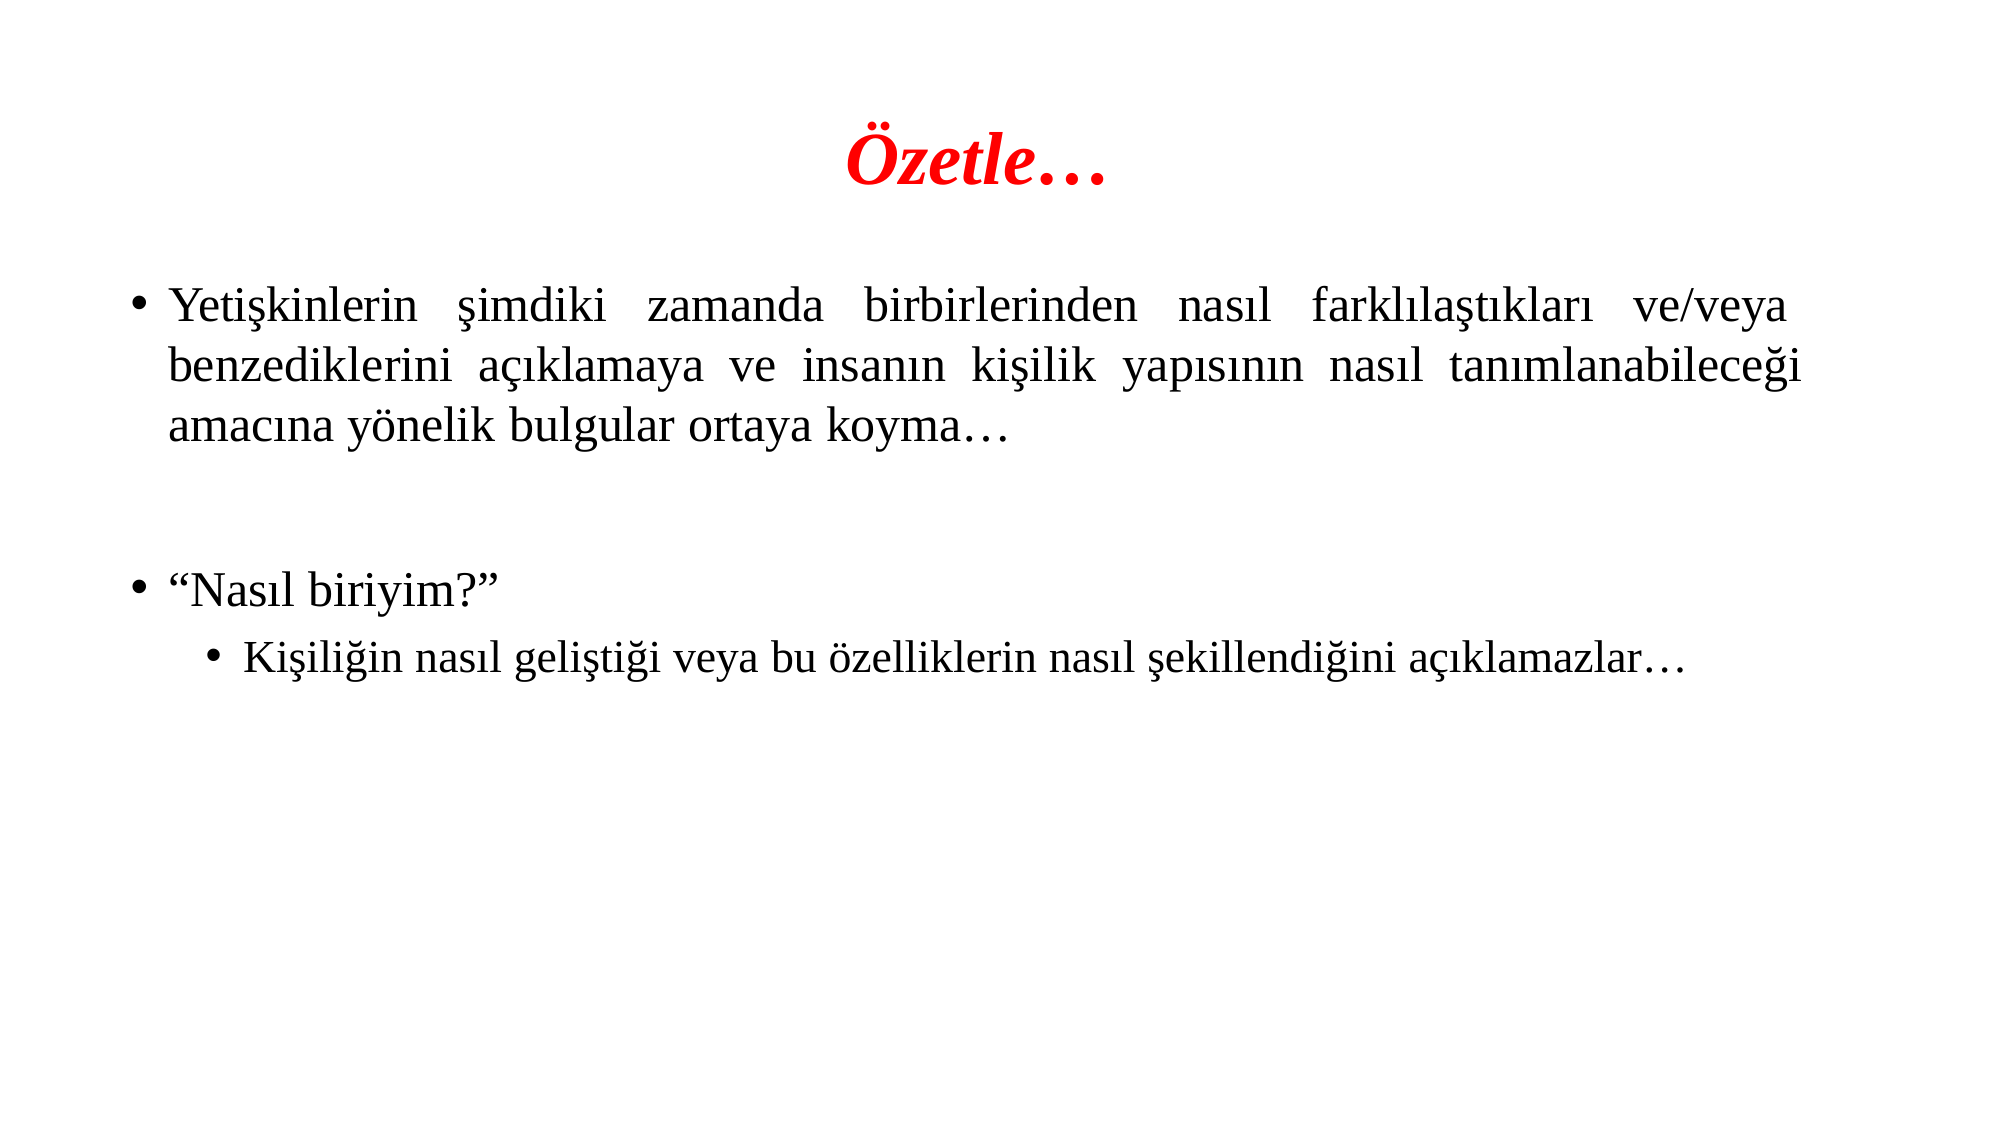

# Özetle…
Yetişkinlerin şimdiki zamanda birbirlerinden nasıl farklılaştıkları ve/veya  benzediklerini açıklamaya ve insanın kişilik yapısının nasıl tanımlanabileceği  amacına yönelik bulgular ortaya koyma…

“Nasıl biriyim?”
Kişiliğin nasıl geliştiği veya bu özelliklerin nasıl şekillendiğini açıklamazlar…